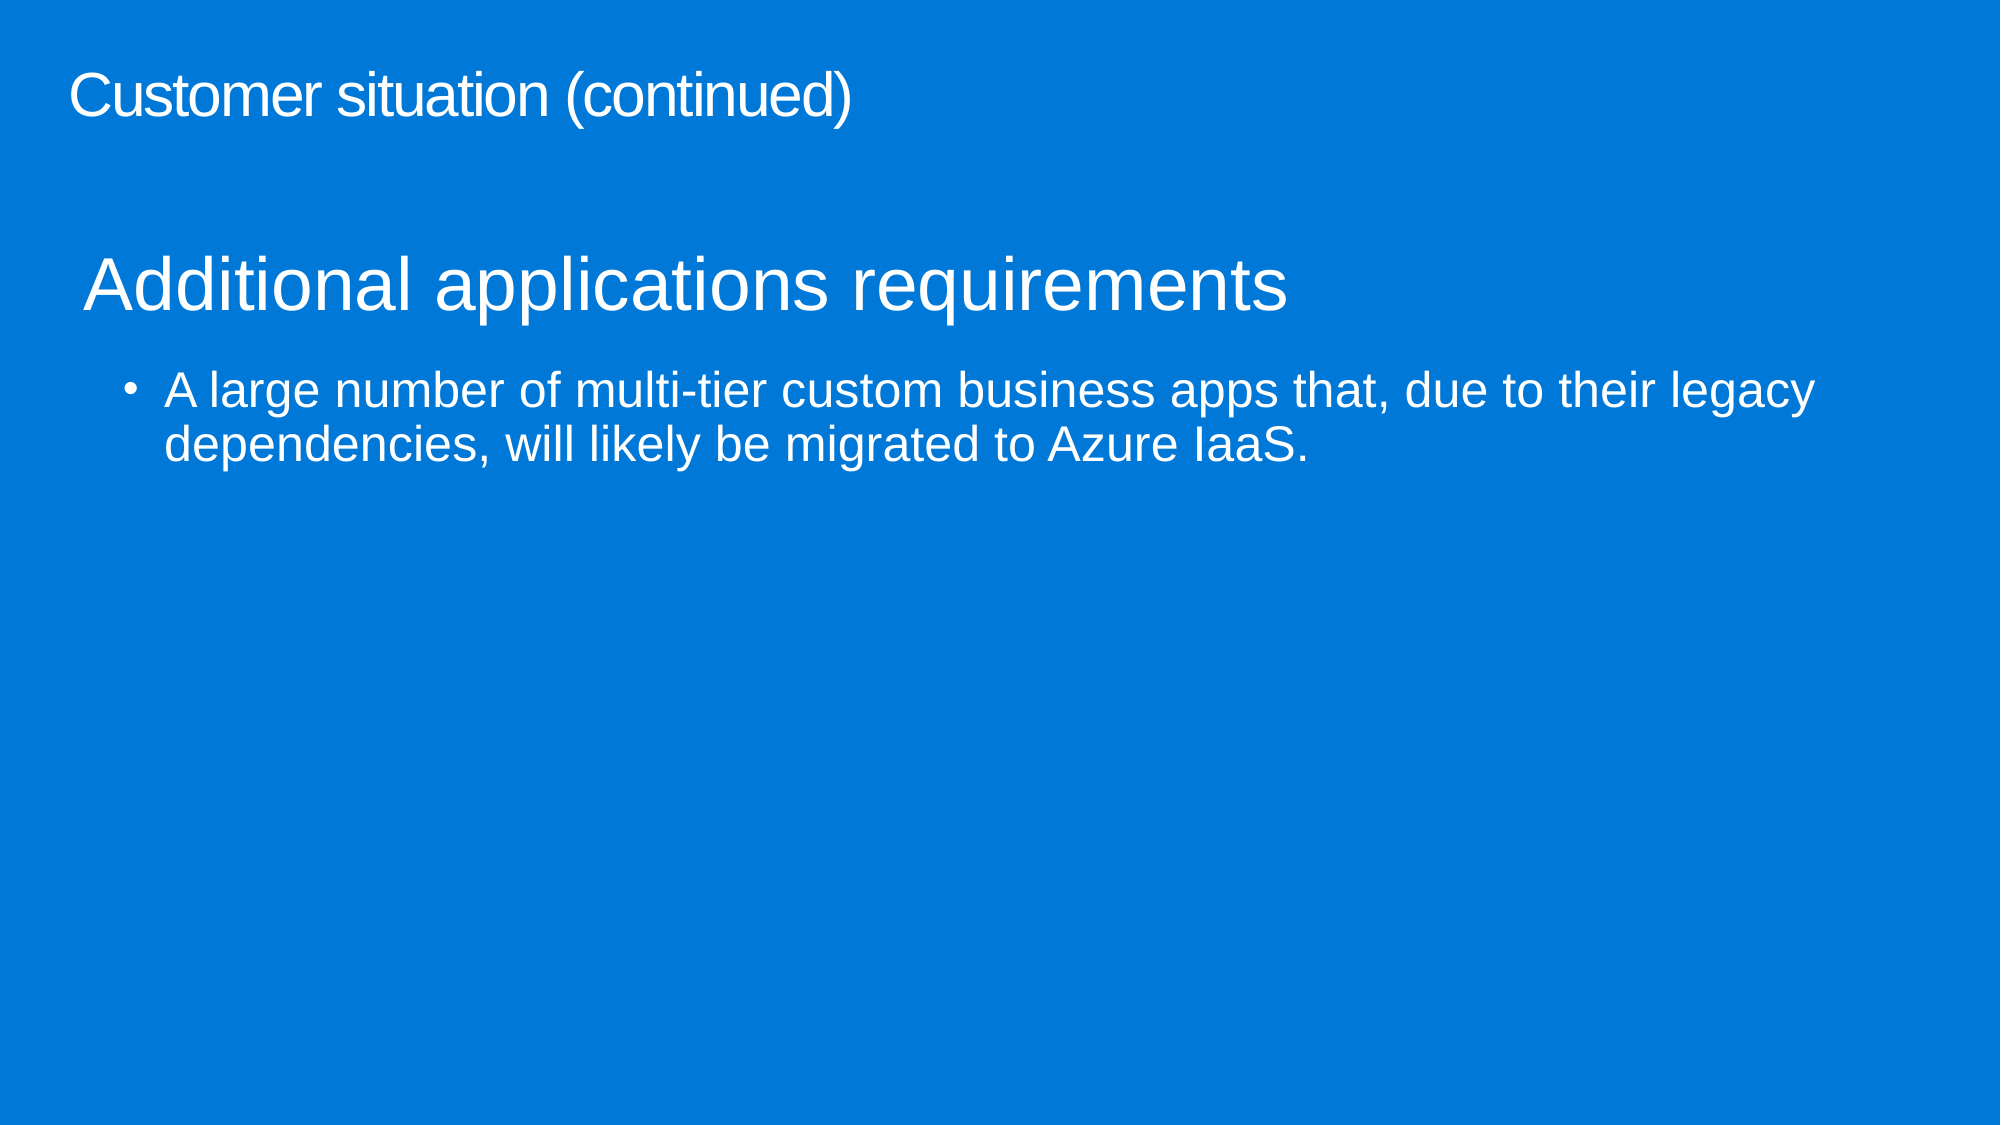

# Customer situation (continued)
Additional applications requirements
A large number of multi-tier custom business apps that, due to their legacy dependencies, will likely be migrated to Azure IaaS.